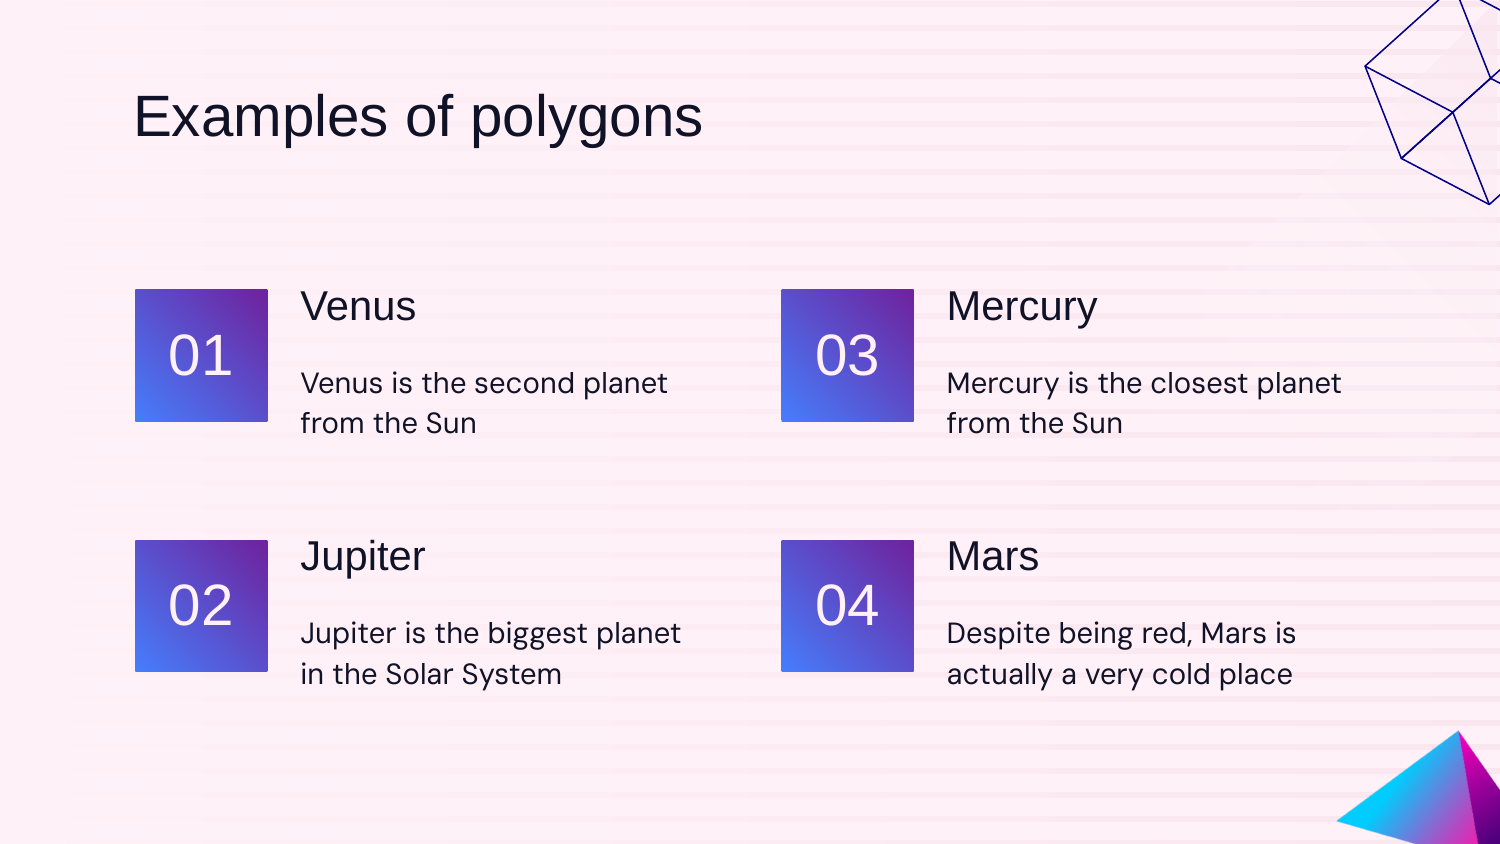

# Examples of polygons
Venus
Mercury
01
03
Venus is the second planet from the Sun
Mercury is the closest planet from the Sun
Jupiter
Mars
02
04
Jupiter is the biggest planet in the Solar System
Despite being red, Mars is actually a very cold place